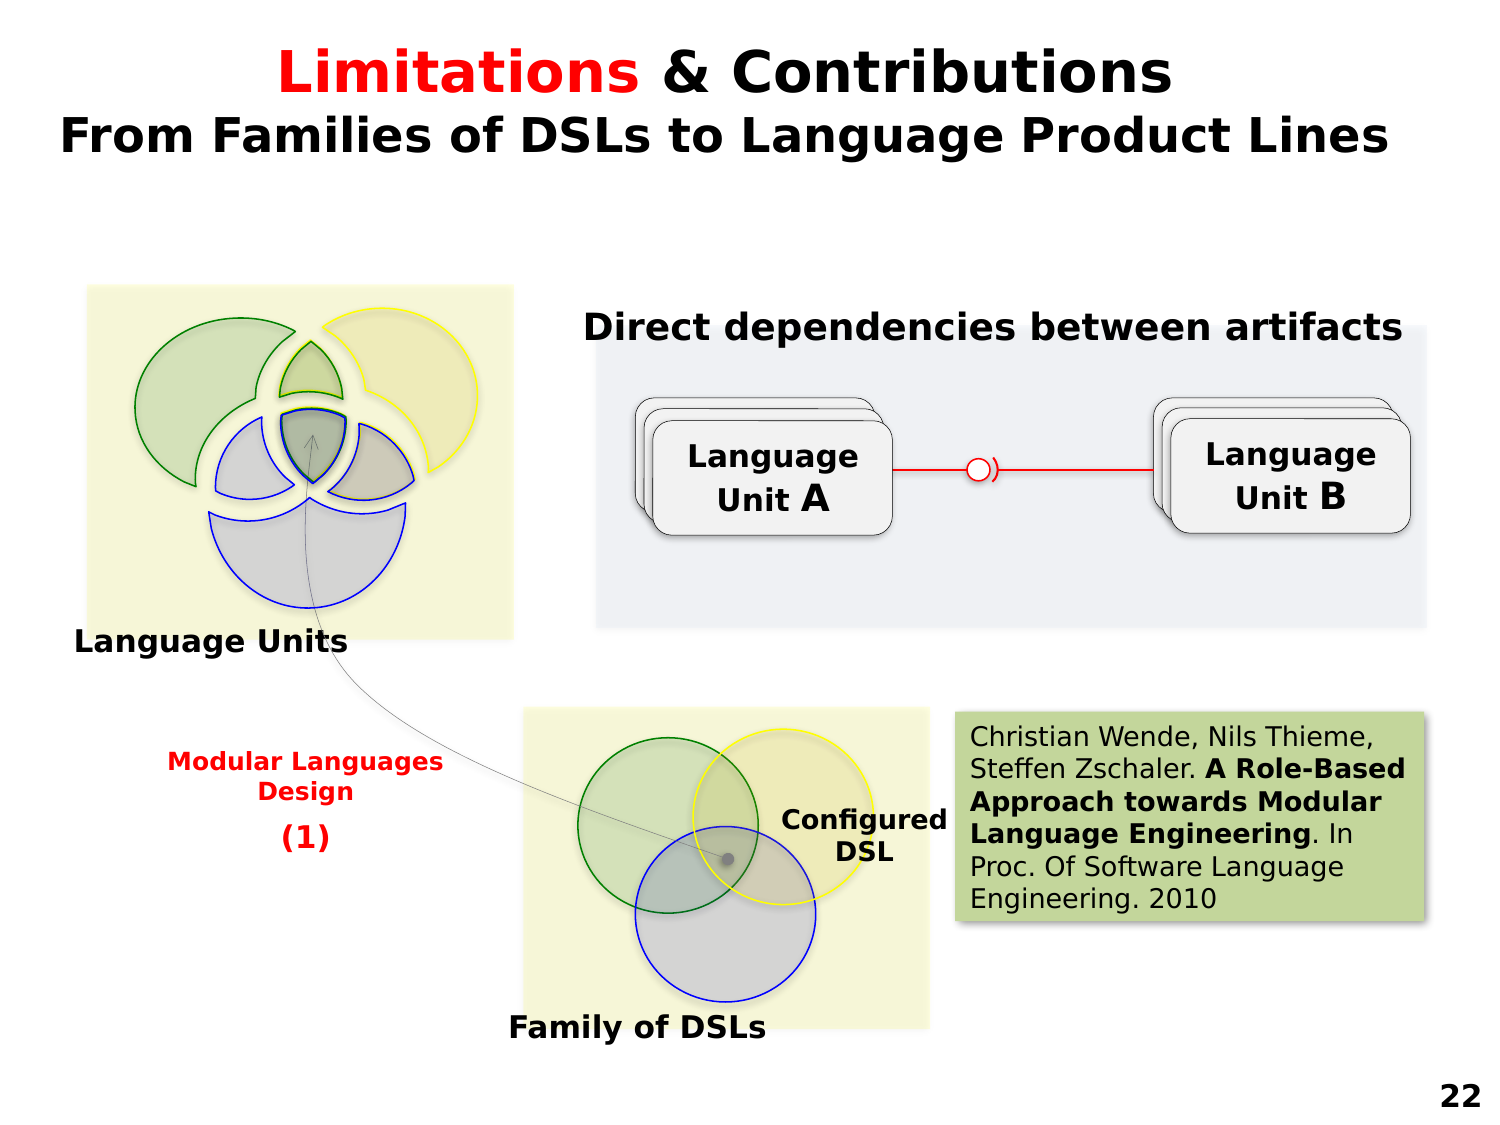

# Limitations & Contributions From Families of DSLs to Language Product Lines

Direct dependencies between artifacts

Language
Unit A

Language
Unit B

Language
Unit B

Language
Unit A

Language
Unit B

Language
Unit A

Language Units

Christian Wende, Nils Thieme, Steffen Zschaler. A Role-Based Approach towards Modular Language Engineering. In Proc. Of Software Language Engineering. 2010

Modular Languages Design

(1)

Configured
DSL

Family of DSLs
22